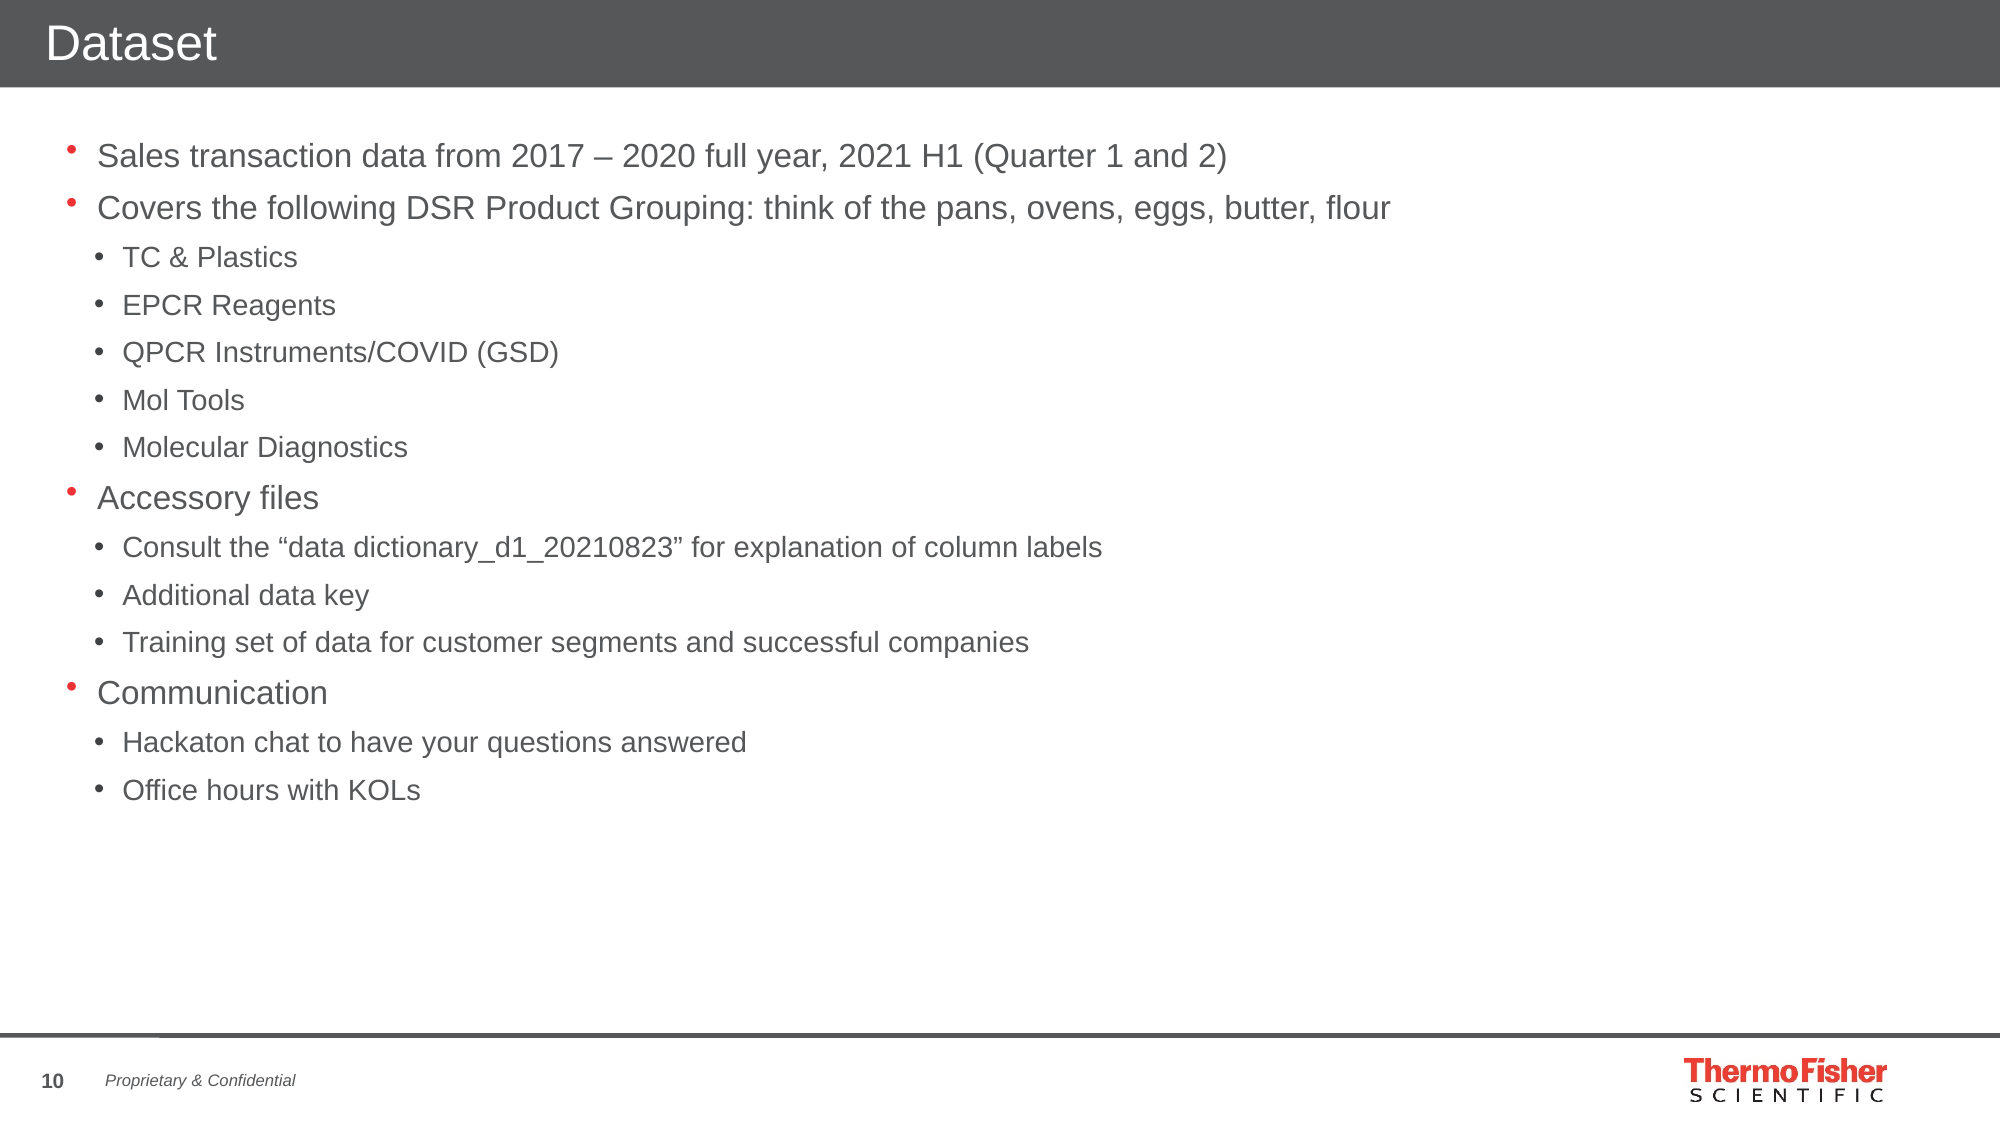

# Dataset
Sales transaction data from 2017 – 2020 full year, 2021 H1 (Quarter 1 and 2)
Covers the following DSR Product Grouping: think of the pans, ovens, eggs, butter, flour
TC & Plastics
EPCR Reagents
QPCR Instruments/COVID (GSD)
Mol Tools
Molecular Diagnostics
Accessory files
Consult the “data dictionary_d1_20210823” for explanation of column labels
Additional data key
Training set of data for customer segments and successful companies
Communication
Hackaton chat to have your questions answered
Office hours with KOLs